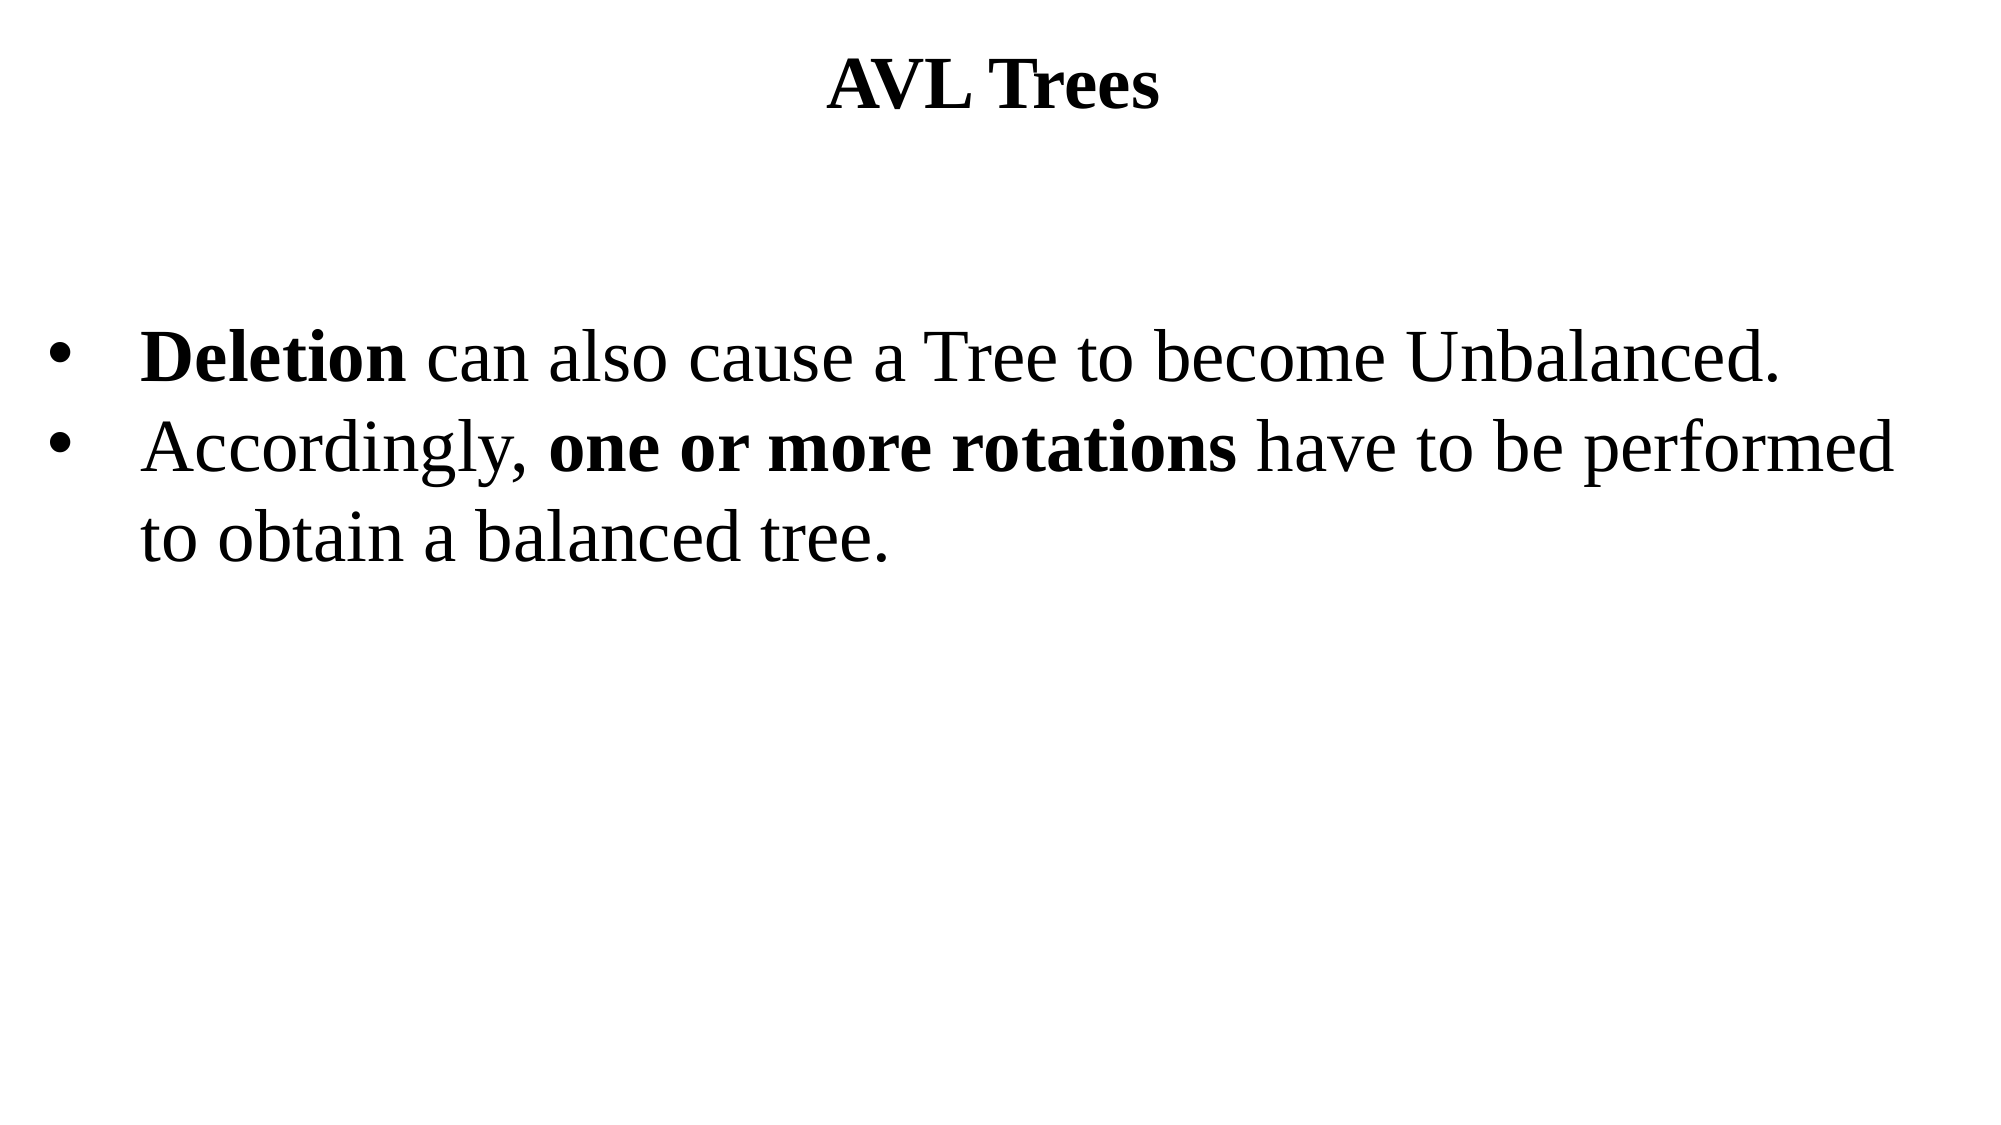

AVL Trees
Deletion can also cause a Tree to become Unbalanced.
Accordingly, one or more rotations have to be performed to obtain a balanced tree.